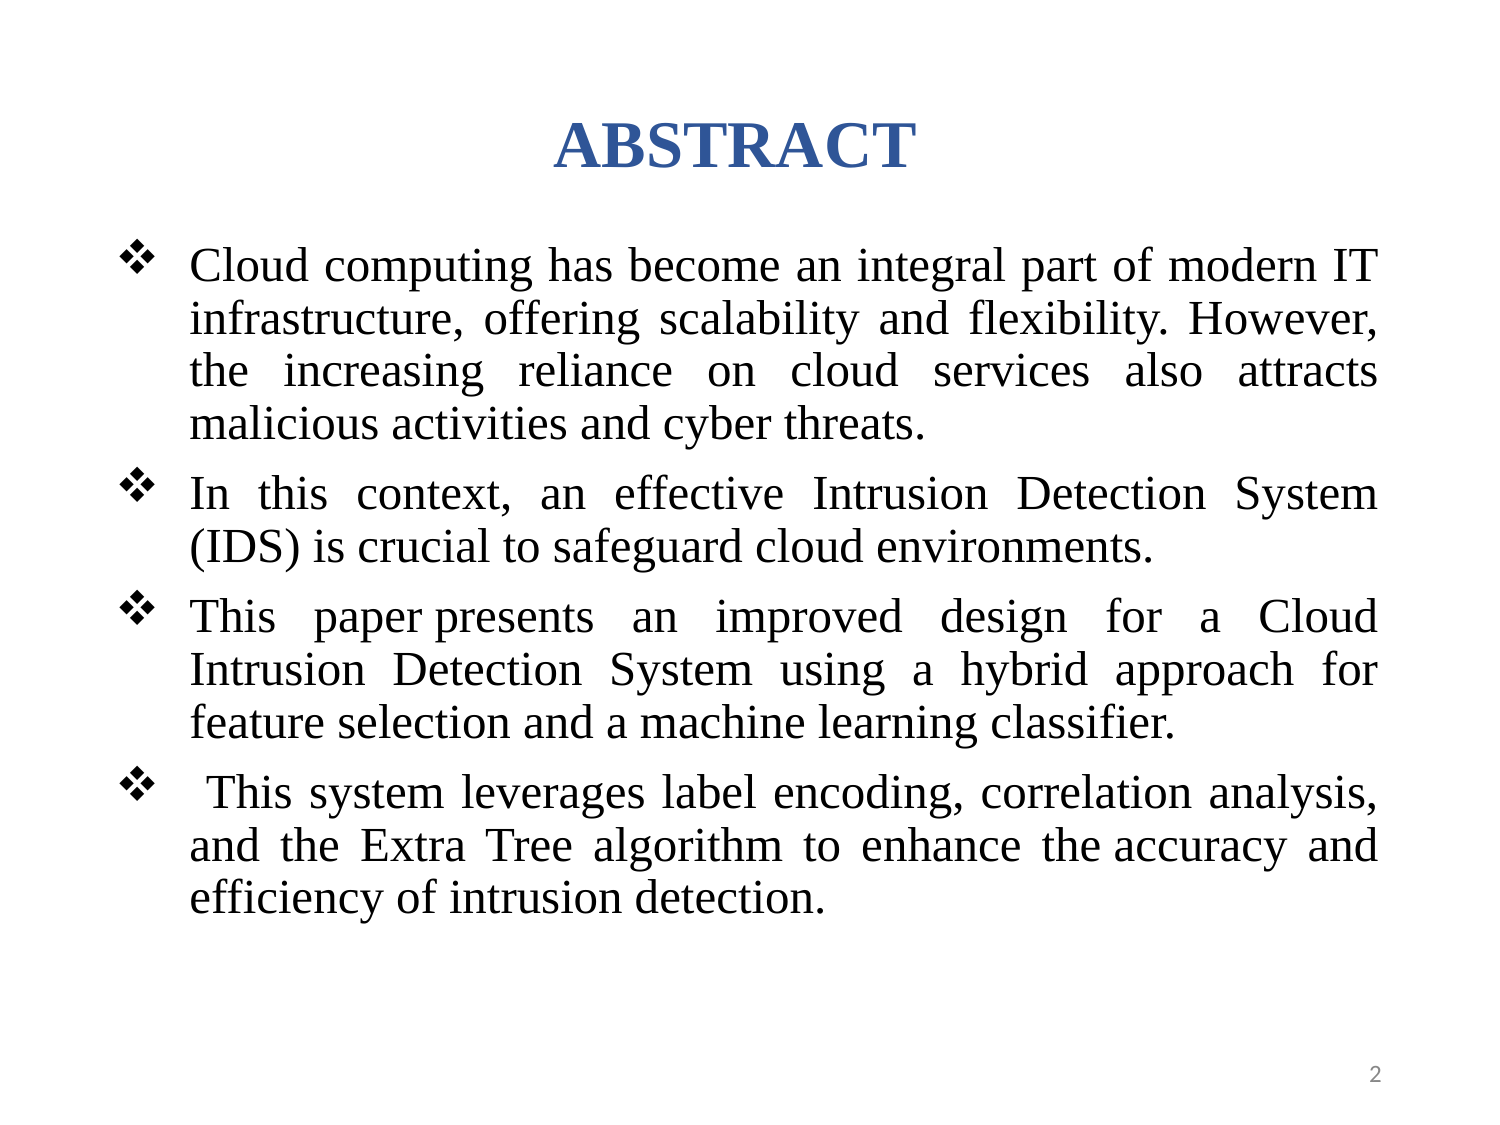

# ABSTRACT
Cloud computing has become an integral part of modern IT infrastructure, offering scalability and flexibility. However, the increasing reliance on cloud services also attracts malicious activities and cyber threats.
In this context, an effective Intrusion Detection System (IDS) is crucial to safeguard cloud environments.
This paper presents an improved design for a Cloud Intrusion Detection System using a hybrid approach for feature selection and a machine learning classifier.
 This system leverages label encoding, correlation analysis, and the Extra Tree algorithm to enhance the accuracy and efficiency of intrusion detection.

2